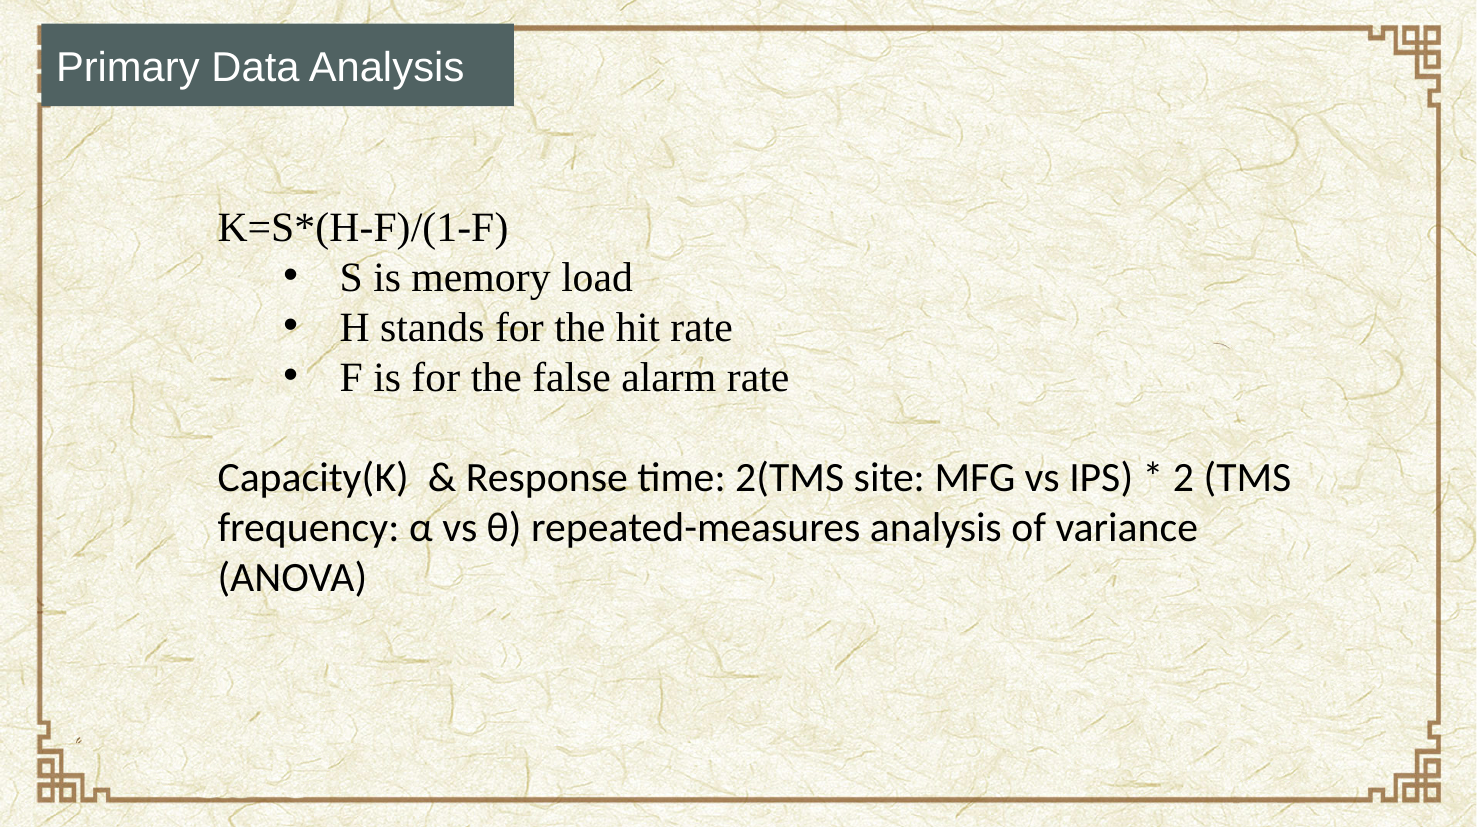

Primary Data Analysis
K=S*(H-F)/(1-F)
S is memory load
H stands for the hit rate
F is for the false alarm rate

Capacity(K)  & Response time: 2(TMS site: MFG vs IPS) * 2 (TMS frequency: α vs θ) repeated-measures analysis of variance (ANOVA)